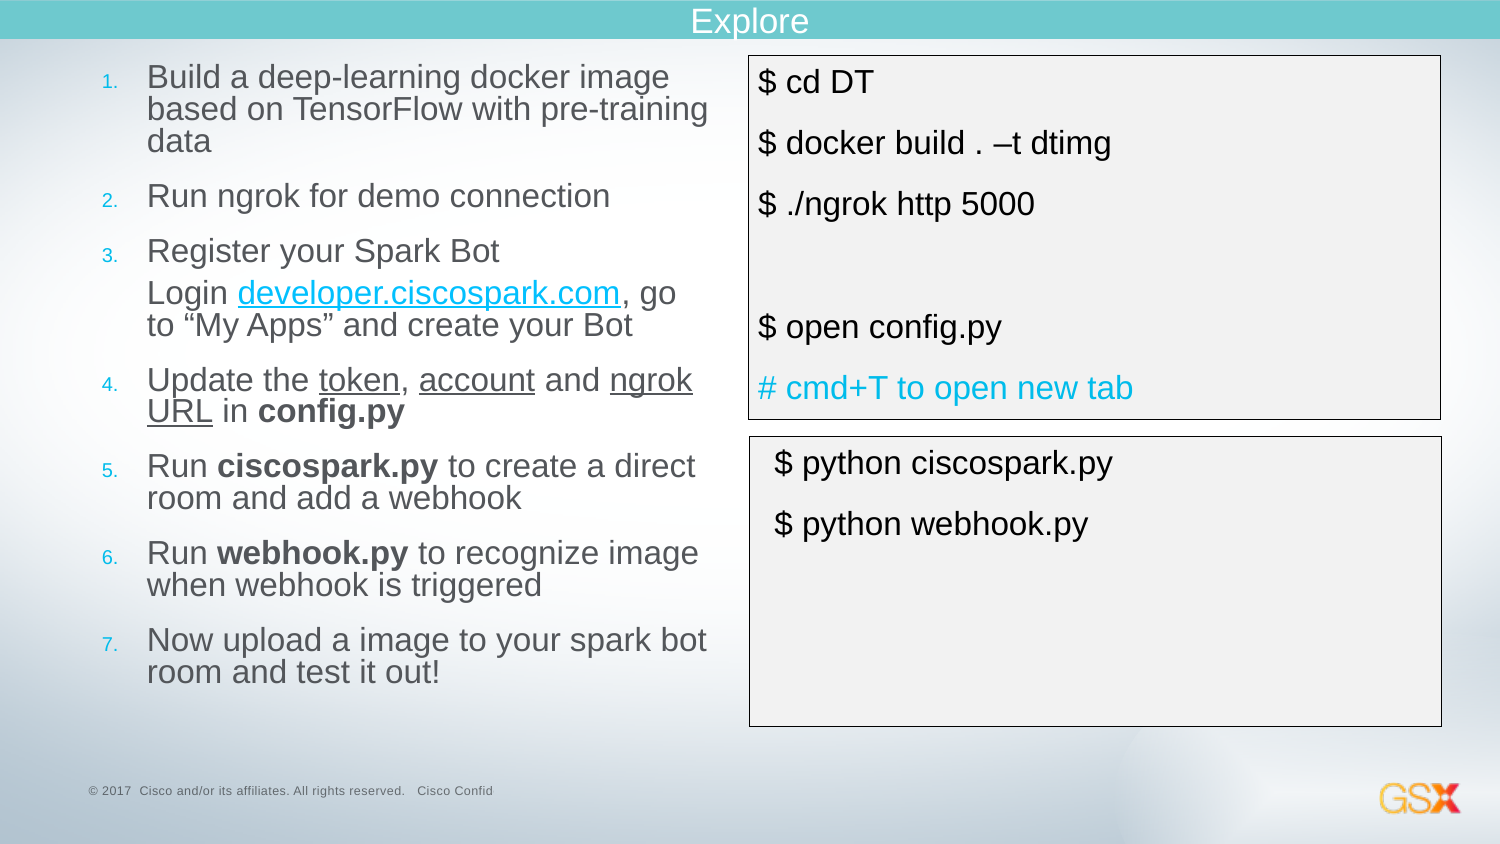

Explore
Build a deep-learning docker image based on TensorFlow with pre-training data
Run ngrok for demo connection
Register your Spark Bot
Login developer.ciscospark.com, go to “My Apps” and create your Bot
Update the token, account and ngrok URL in config.py
Run ciscospark.py to create a direct room and add a webhook
Run webhook.py to recognize image when webhook is triggered
Now upload a image to your spark bot room and test it out!
$ cd DT
$ docker build . –t dtimg
$ ./ngrok http 5000

$ open config.py
# cmd+T to open new tab
$ python ciscospark.py
$ python webhook.py